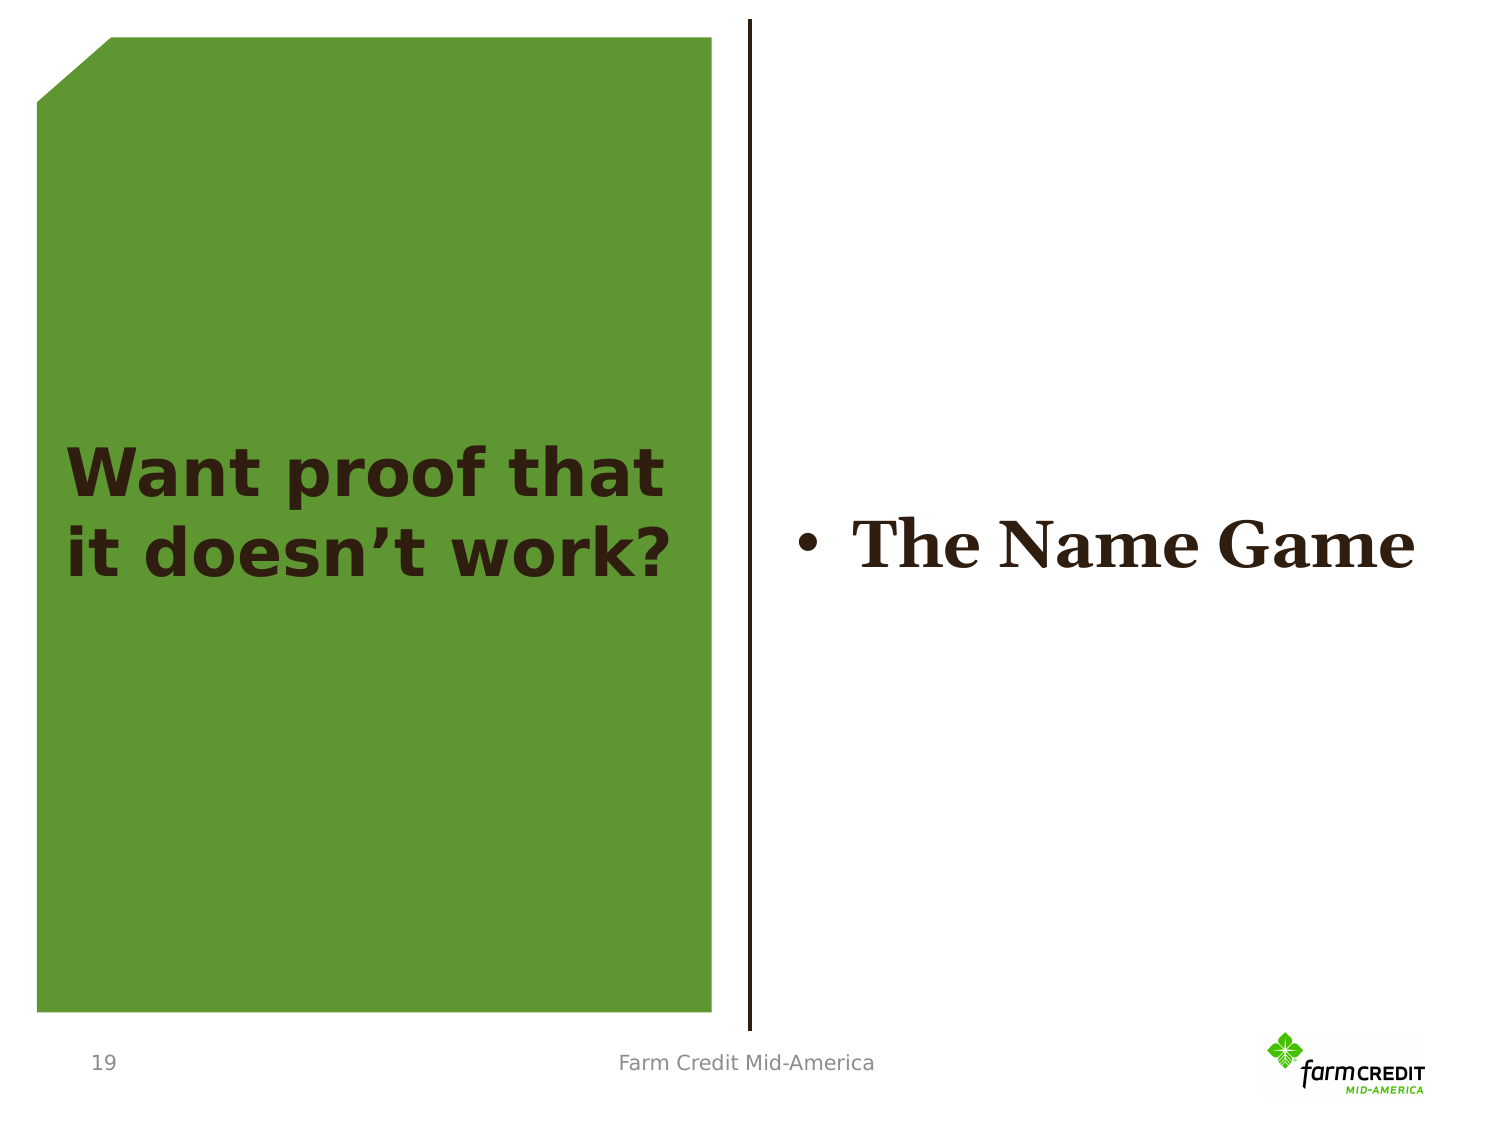

# Want proof that it doesn’t work?

The Name Game
Farm Credit Mid-America
19